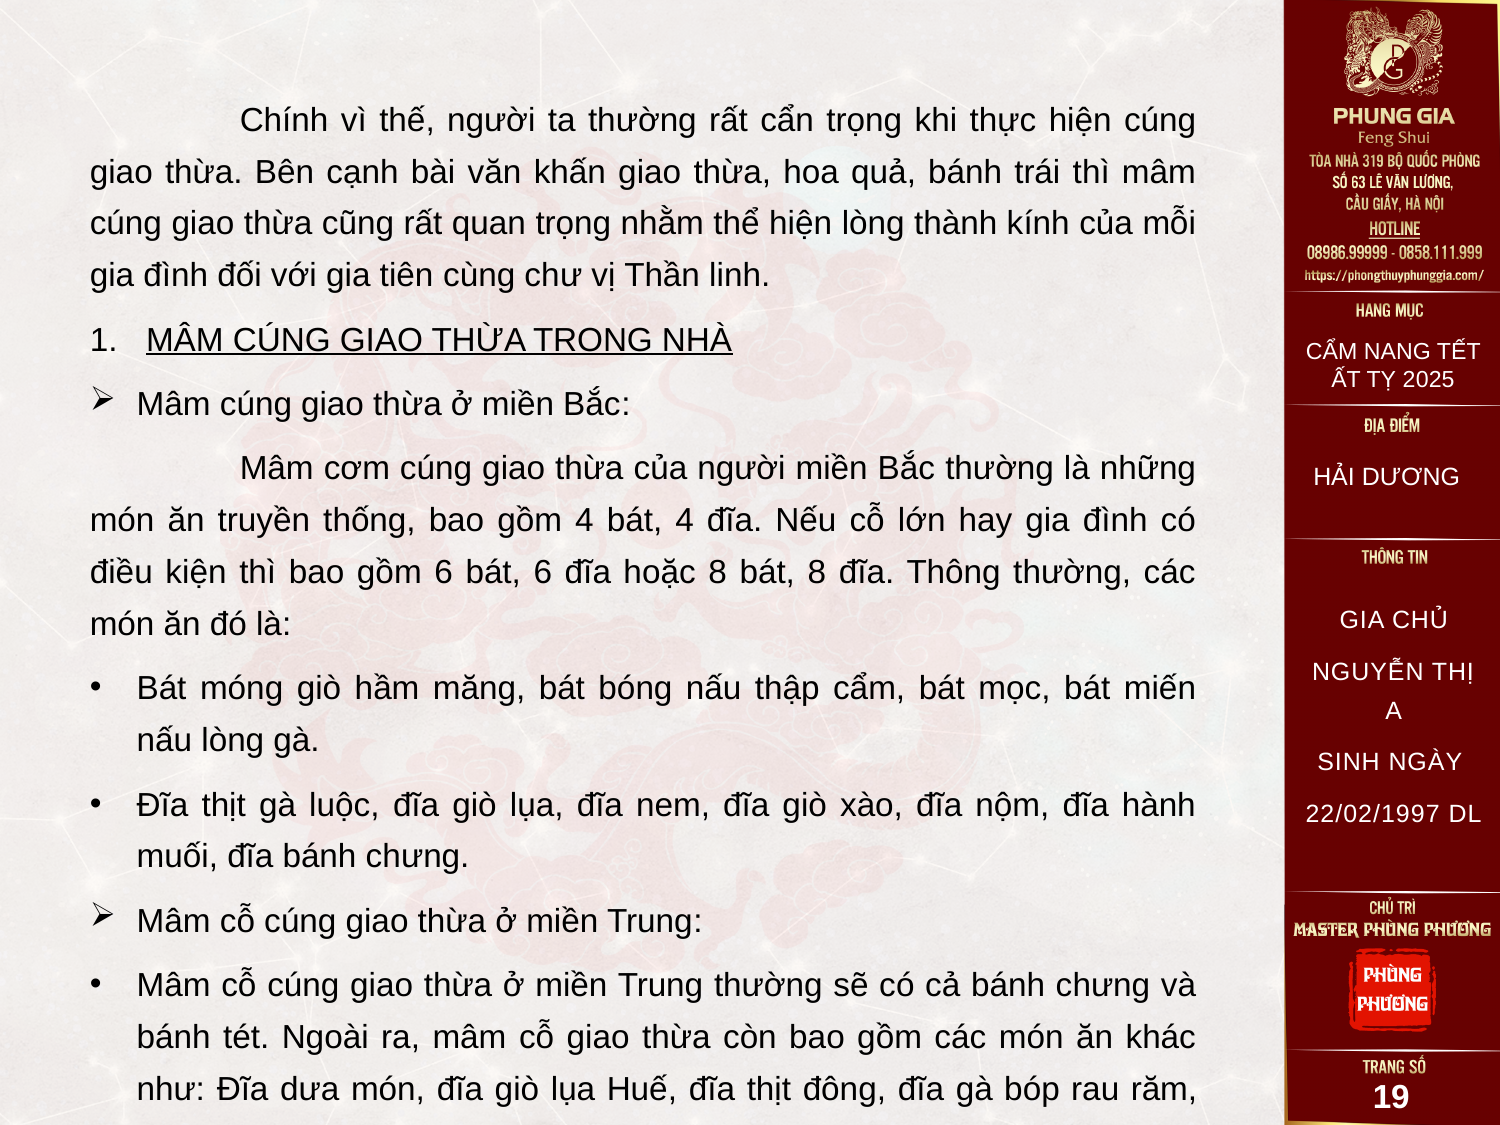

Chính vì thế, người ta thường rất cẩn trọng khi thực hiện cúng giao thừa. Bên cạnh bài văn khấn giao thừa, hoa quả, bánh trái thì mâm cúng giao thừa cũng rất quan trọng nhằm thể hiện lòng thành kính của mỗi gia đình đối với gia tiên cùng chư vị Thần linh.
MÂM CÚNG GIAO THỪA TRONG NHÀ
Mâm cúng giao thừa ở miền Bắc:
	Mâm cơm cúng giao thừa của người miền Bắc thường là những món ăn truyền thống, bao gồm 4 bát, 4 đĩa. Nếu cỗ lớn hay gia đình có điều kiện thì bao gồm 6 bát, 6 đĩa hoặc 8 bát, 8 đĩa. Thông thường, các món ăn đó là:
Bát móng giò hầm măng, bát bóng nấu thập cẩm, bát mọc, bát miến nấu lòng gà.
Đĩa thịt gà luộc, đĩa giò lụa, đĩa nem, đĩa giò xào, đĩa nộm, đĩa hành muối, đĩa bánh chưng.
Mâm cỗ cúng giao thừa ở miền Trung:
Mâm cỗ cúng giao thừa ở miền Trung thường sẽ có cả bánh chưng và bánh tét. Ngoài ra, mâm cỗ giao thừa còn bao gồm các món ăn khác như: Đĩa dưa món, đĩa giò lụa Huế, đĩa thịt đông, đĩa gà bóp rau răm, đĩa chả Huế, đĩa thịt heo luộc, dưa giá, bát măng khô ninh, bát miến, đĩa cá chiên, đĩa ram...
Ở một số nơi tại miền Trung, người ta còn làm nhiều món khác như: cuốn diếp gỏi ngó sen, gỏi bao tử, bánh răng bừa, xà lách gân bò, chả tôm, nem lụi…
CẨM NANG TẾT ẤT TỴ 2025
HẢI DƯƠNG
GIA CHỦ
NGUYỄN THỊ A
SINH NGÀY
22/02/1997 DL
19